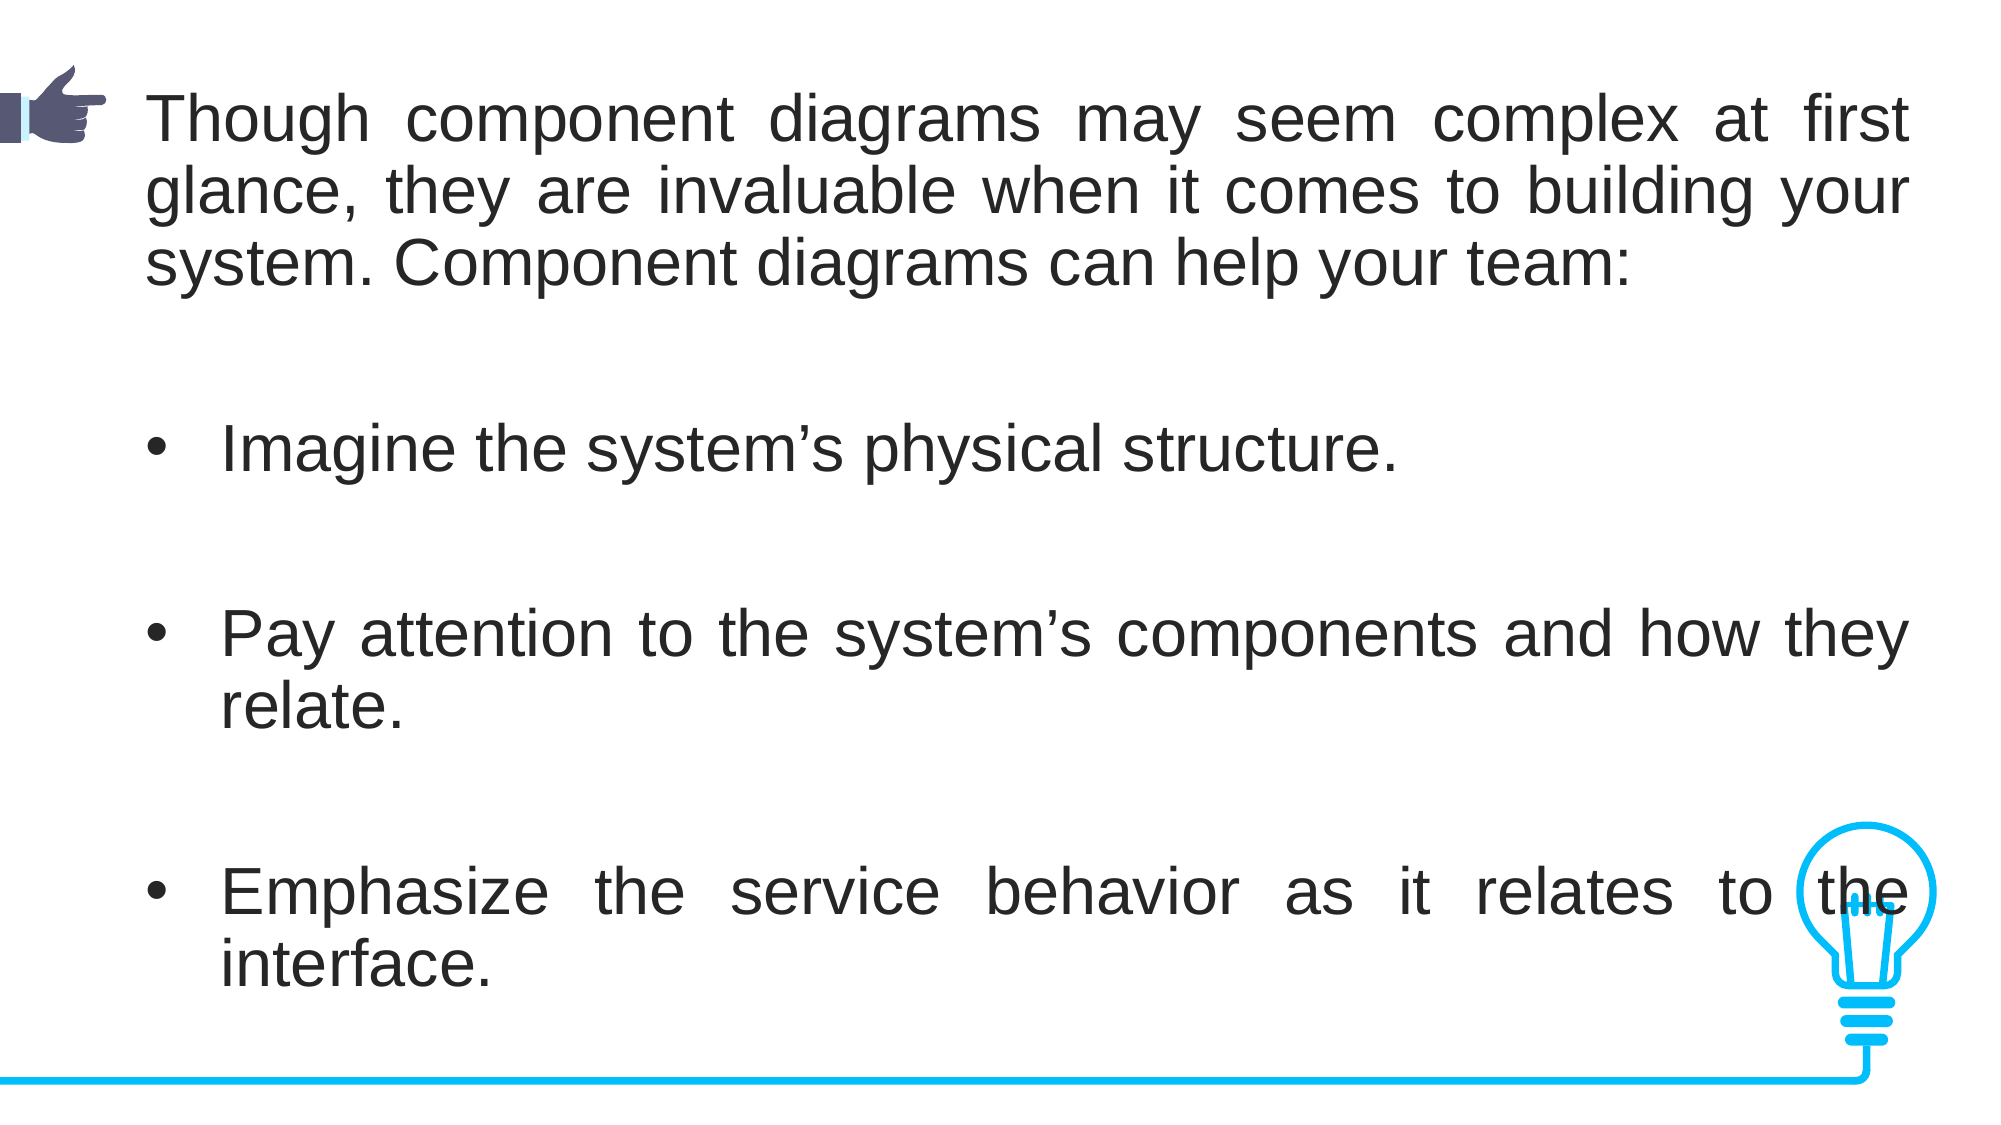

Though component diagrams may seem complex at first glance, they are invaluable when it comes to building your system. Component diagrams can help your team:

Imagine the system’s physical structure.

Pay attention to the system’s components and how they relate.

Emphasize the service behavior as it relates to the interface.